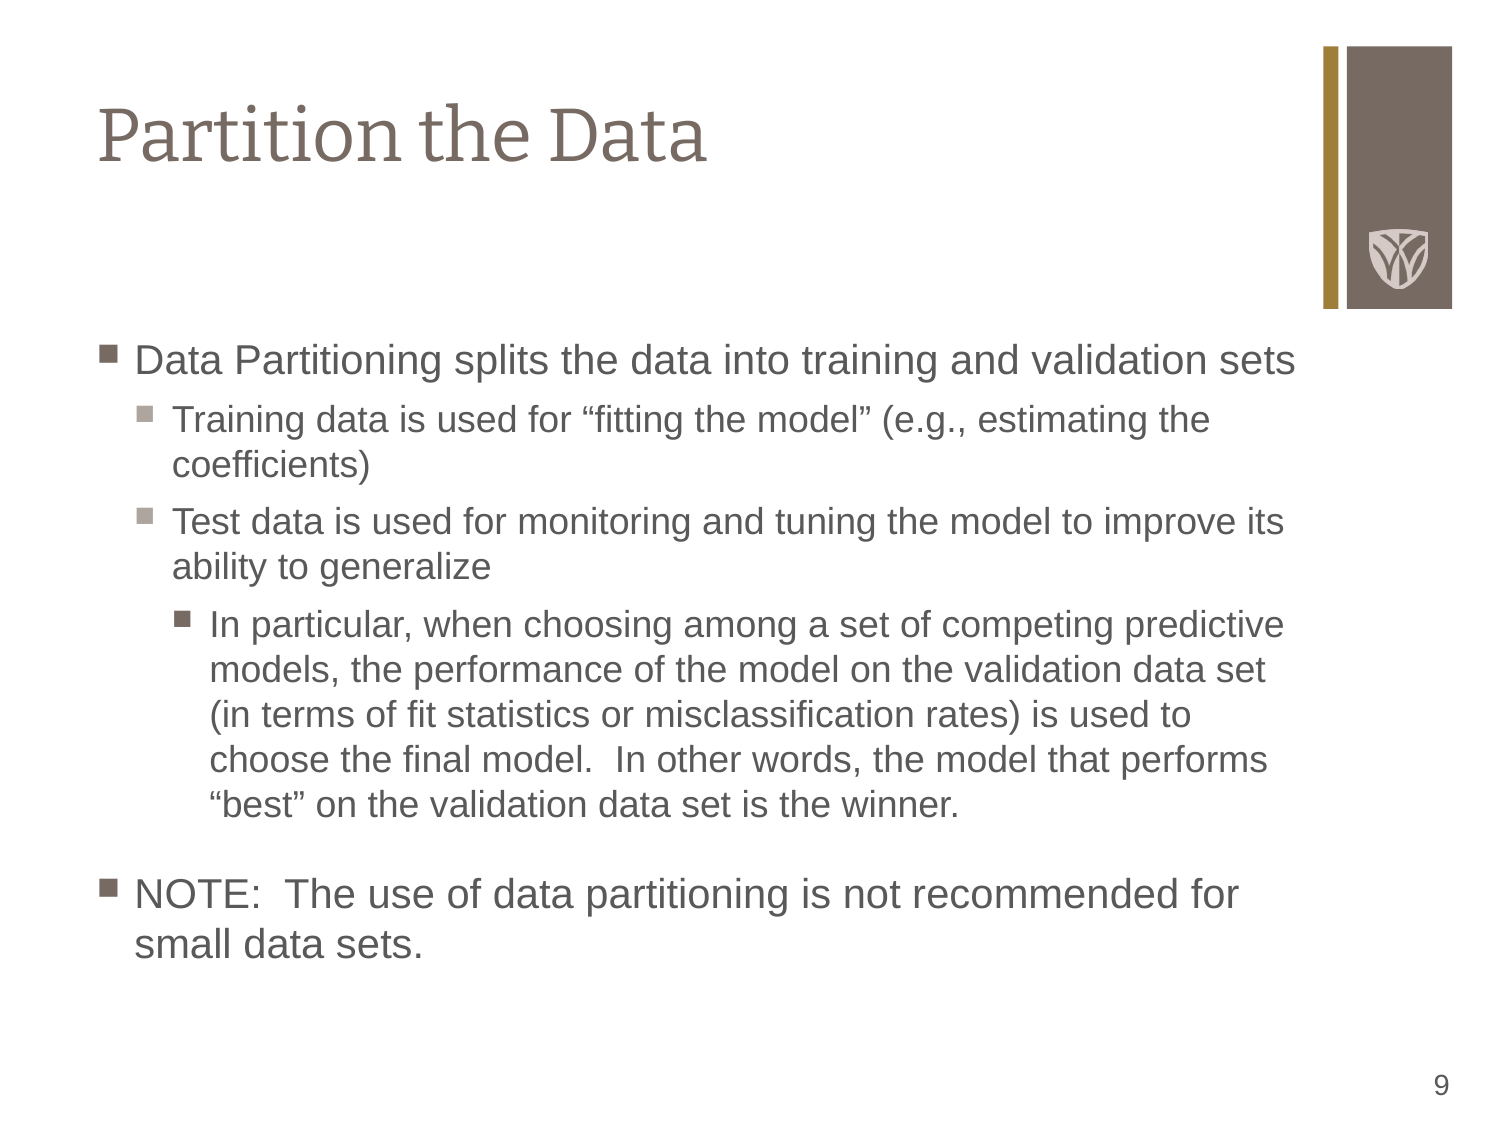

# Partition the Data
Data Partitioning splits the data into training and validation sets
Training data is used for “fitting the model” (e.g., estimating the coefficients)
Test data is used for monitoring and tuning the model to improve its ability to generalize
In particular, when choosing among a set of competing predictive models, the performance of the model on the validation data set (in terms of fit statistics or misclassification rates) is used to choose the final model.  In other words, the model that performs “best” on the validation data set is the winner.
NOTE:  The use of data partitioning is not recommended for small data sets.
9